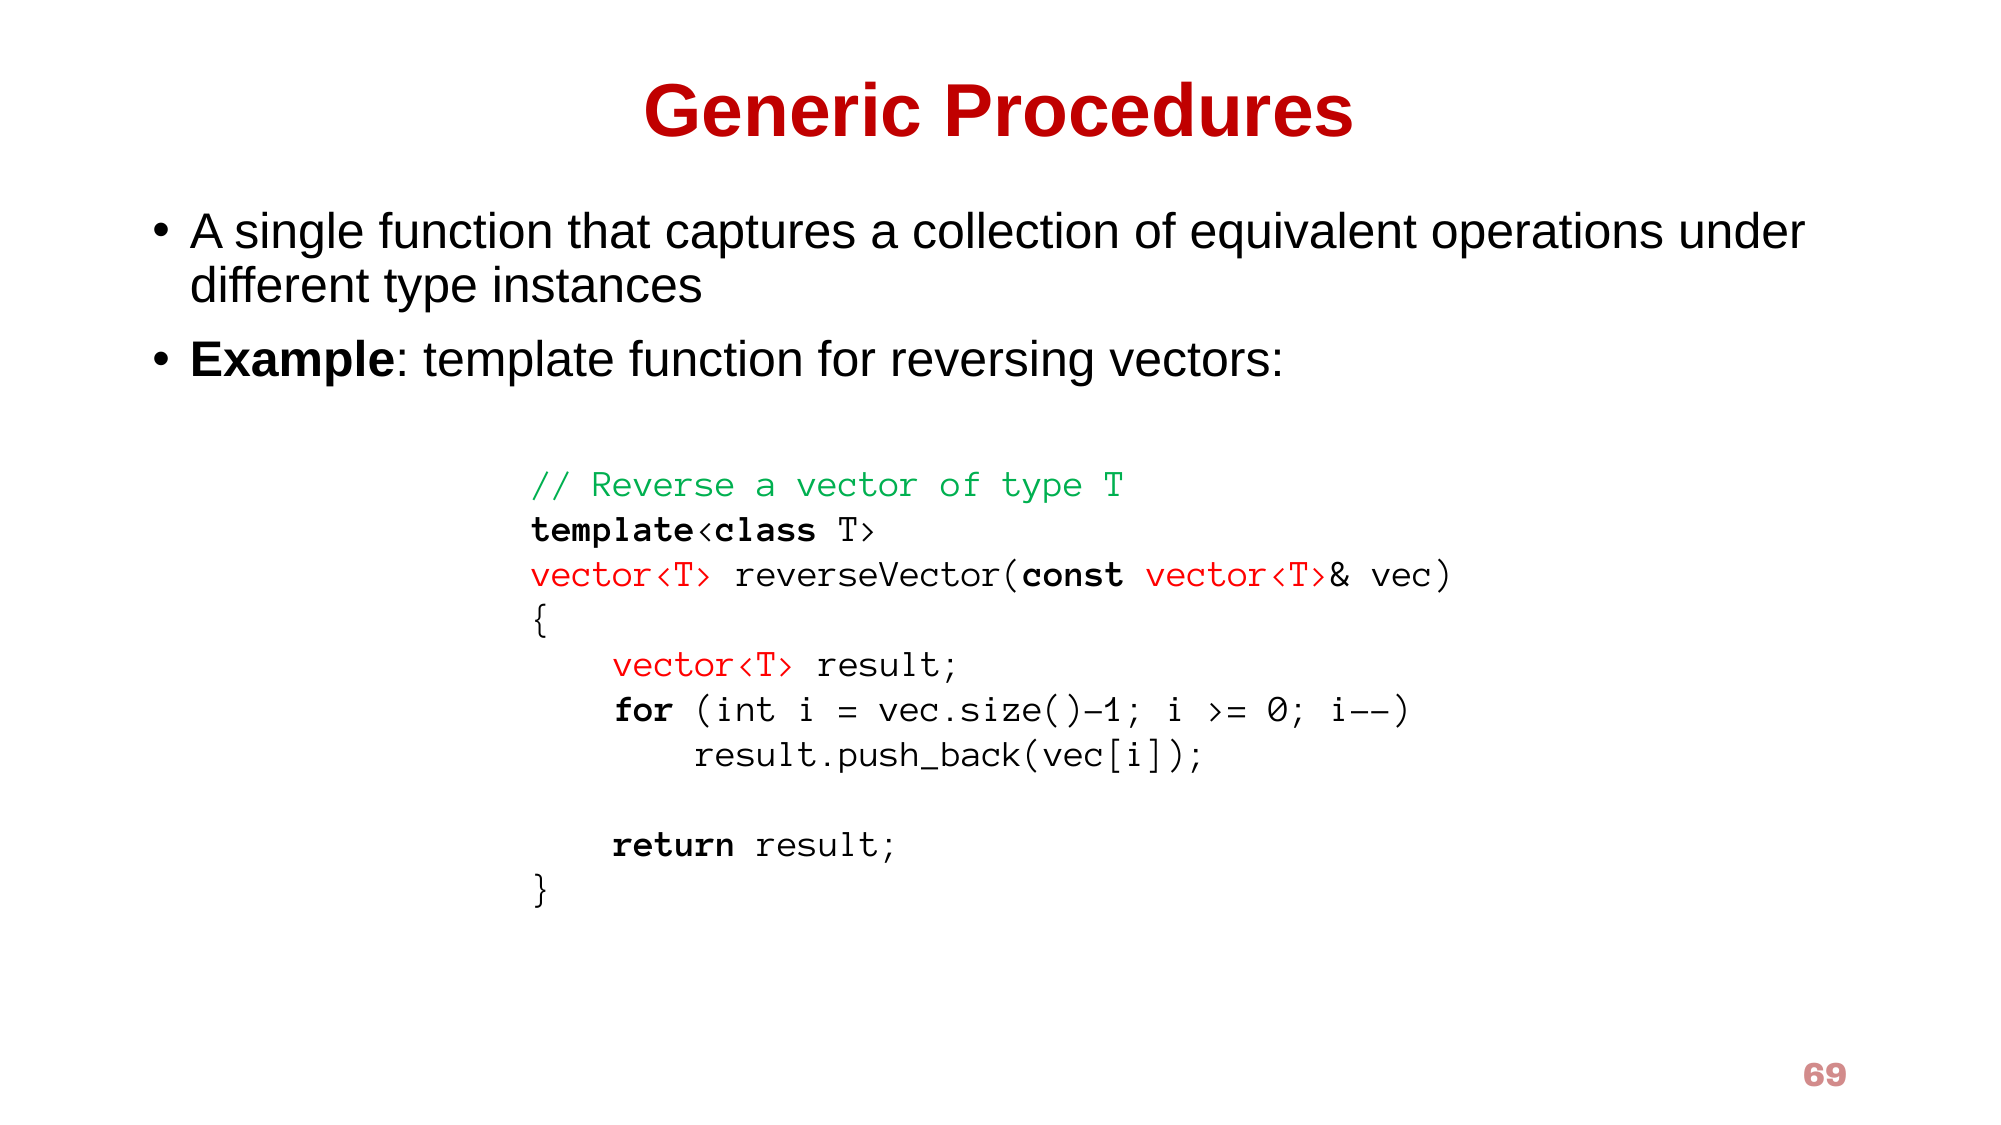

# Generic Procedures
A single function that captures a collection of equivalent operations under different type instances
Example: template function for reversing vectors:
// Reverse a vector of type T
template<class T>
vector<T> reverseVector(const vector<T>& vec)
{
    vector<T> result;
    for (int i = vec.size()-1; i >= 0; i--)
        result.push_back(vec[i]);

    return result;
}
69